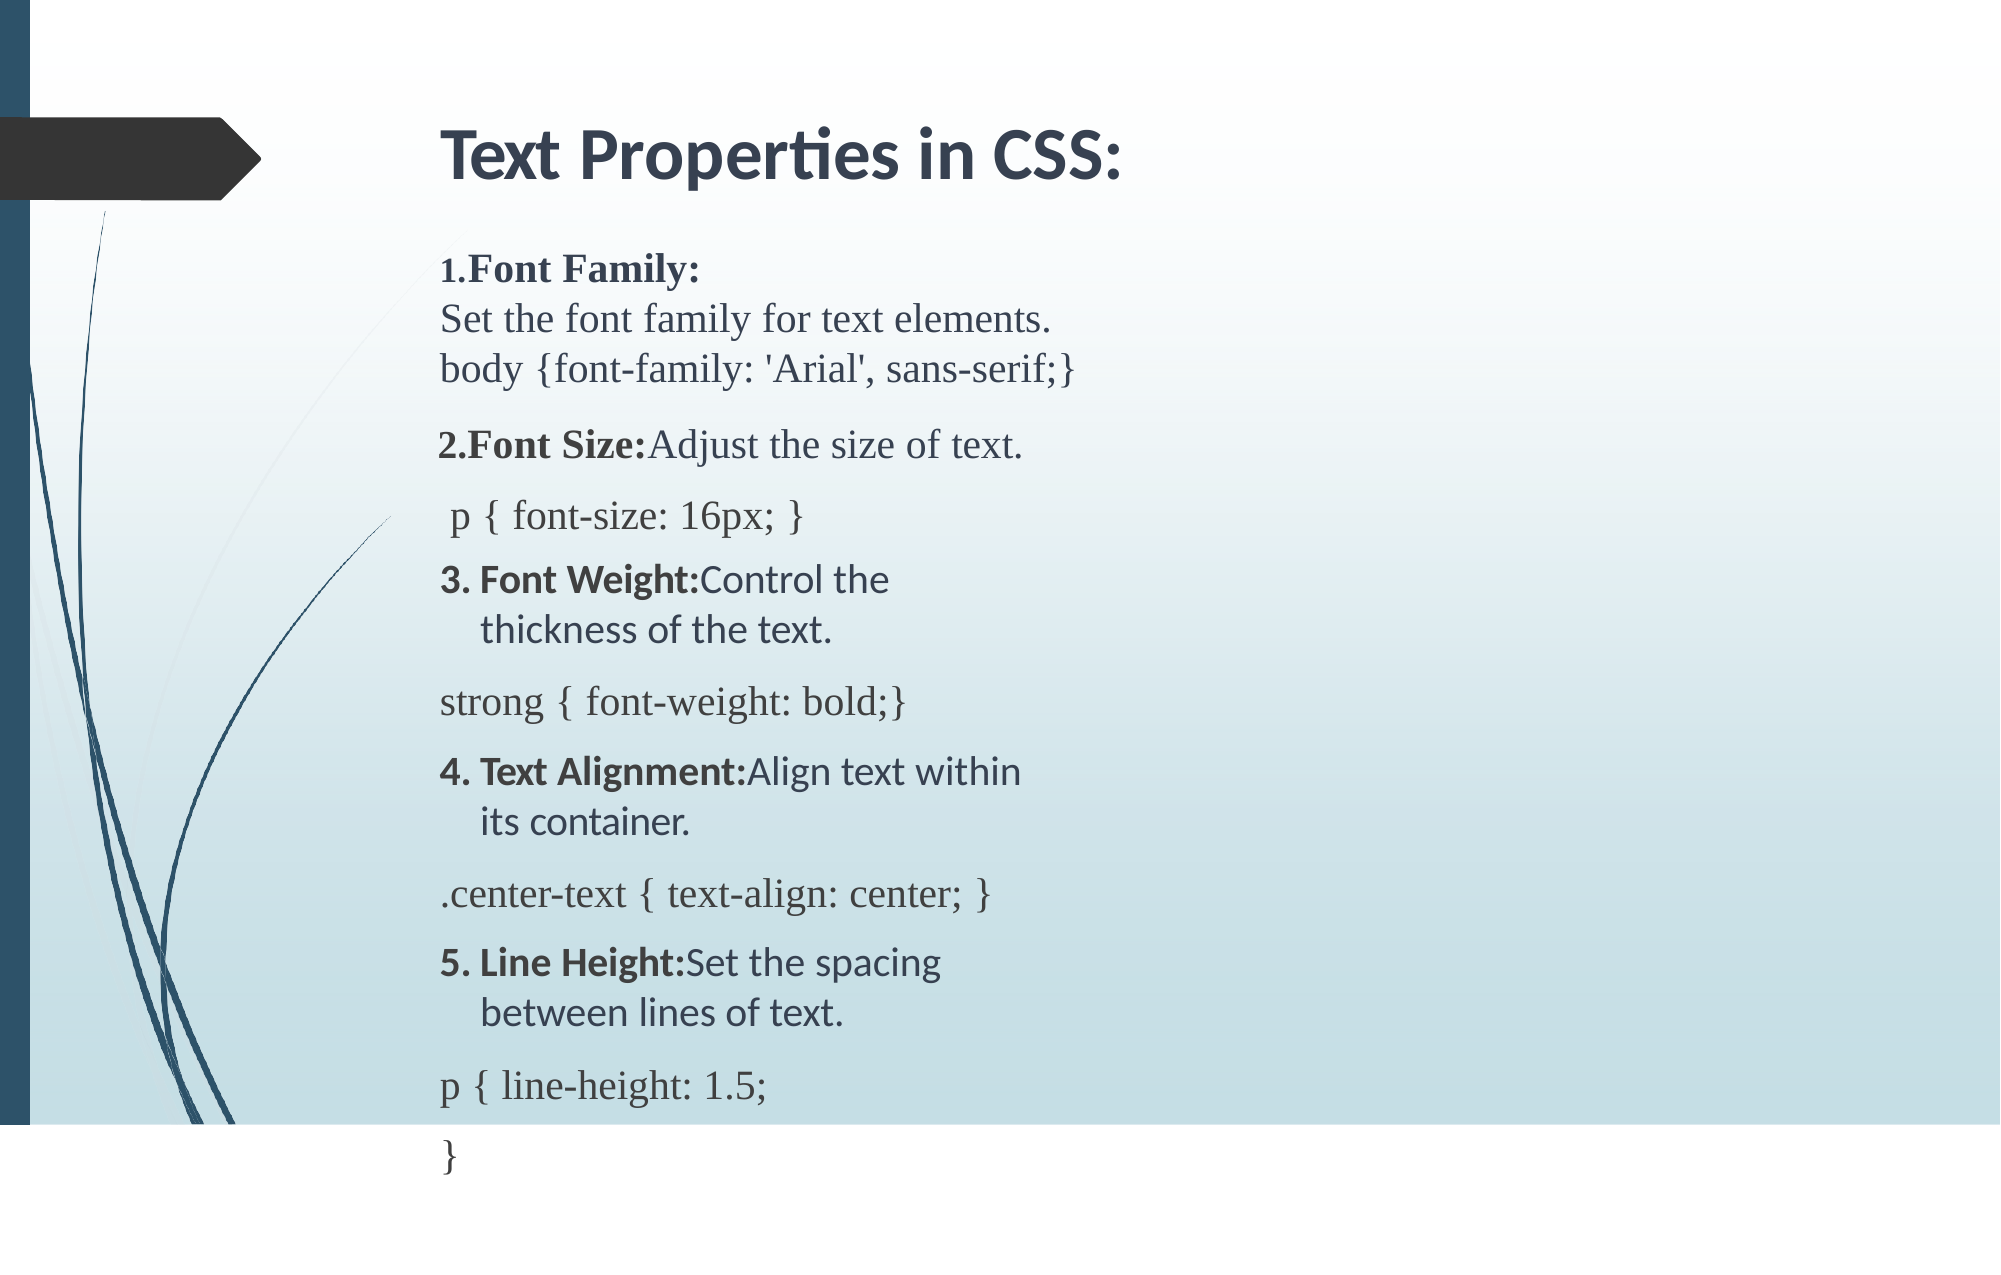

# Text Properties in CSS:
Font Family:
Set the font family for text elements.
body {font-family: 'Arial', sans-serif;}
Font Size:Adjust the size of text.  p { font-size: 16px; }
Font Weight:Control the thickness of the text.
strong { font-weight: bold;}
Text Alignment:Align text within its container.
.center-text { text-align: center; }
Line Height:Set the spacing between lines of text.
p { line-height: 1.5;
}